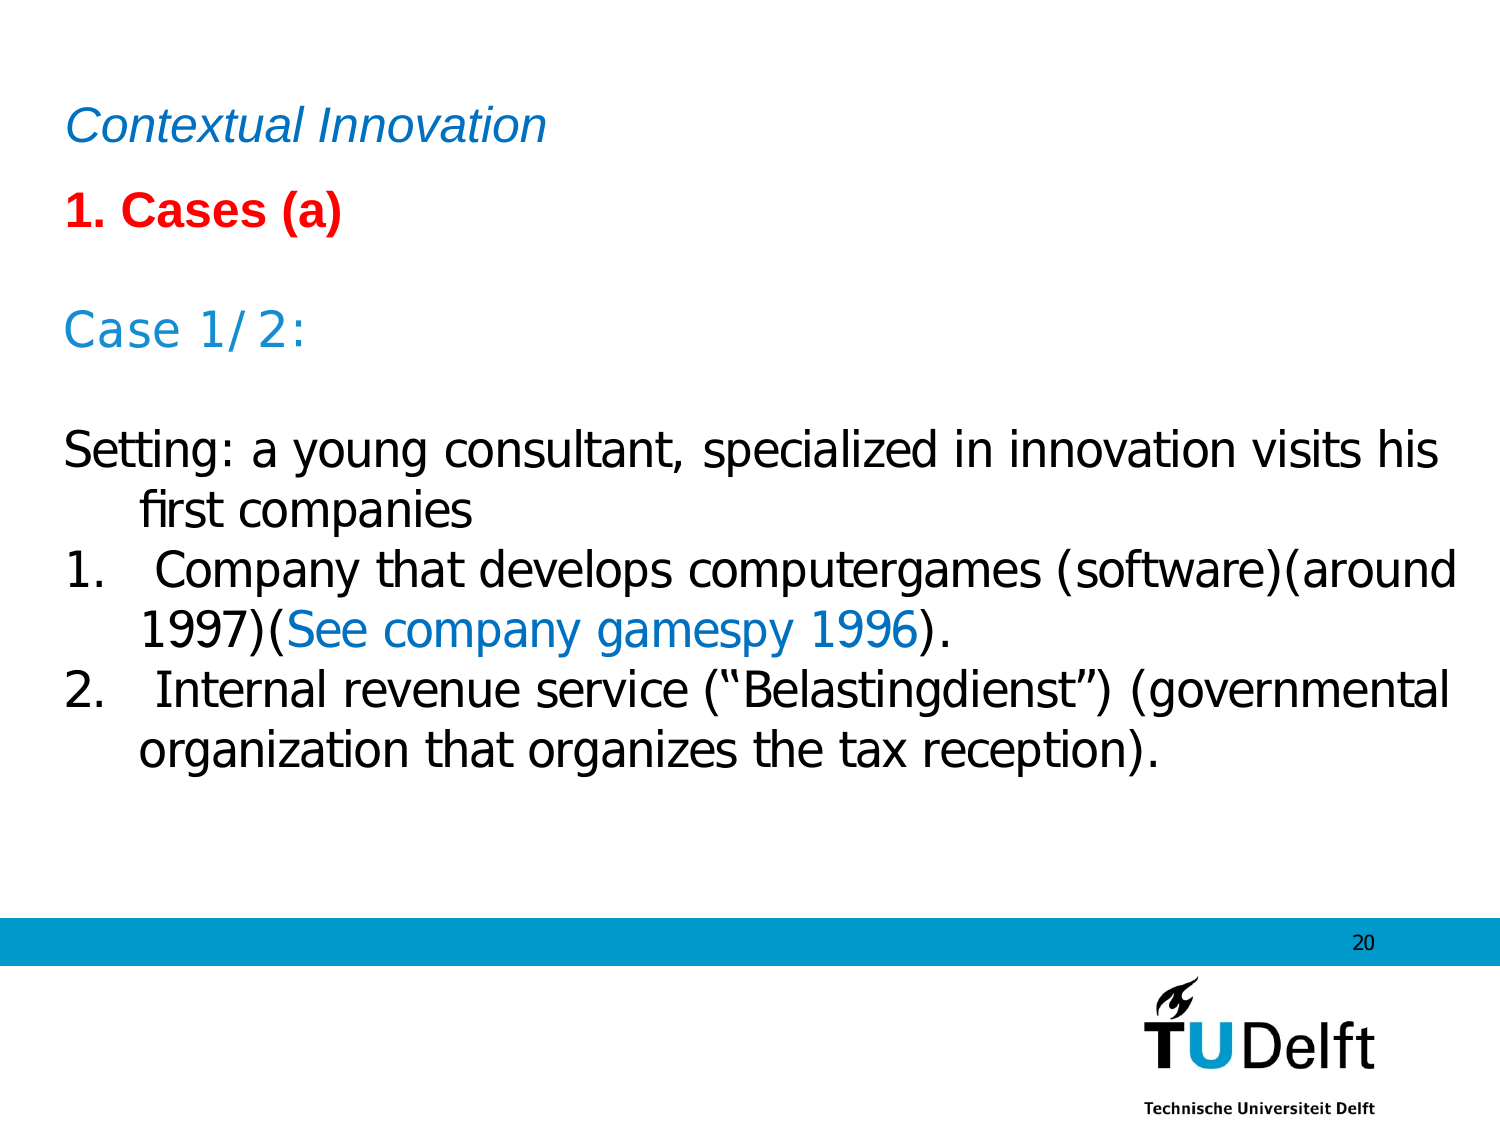

Contextual Innovation
1. Cases (a)

Case 1/2:

Setting: a young consultant, specialized in innovation visits his first companies
 Company that develops computergames (software)(around 1997)(See company gamespy 1996).
 Internal revenue service (“Belastingdienst”) (governmental organization that organizes the tax reception).

20